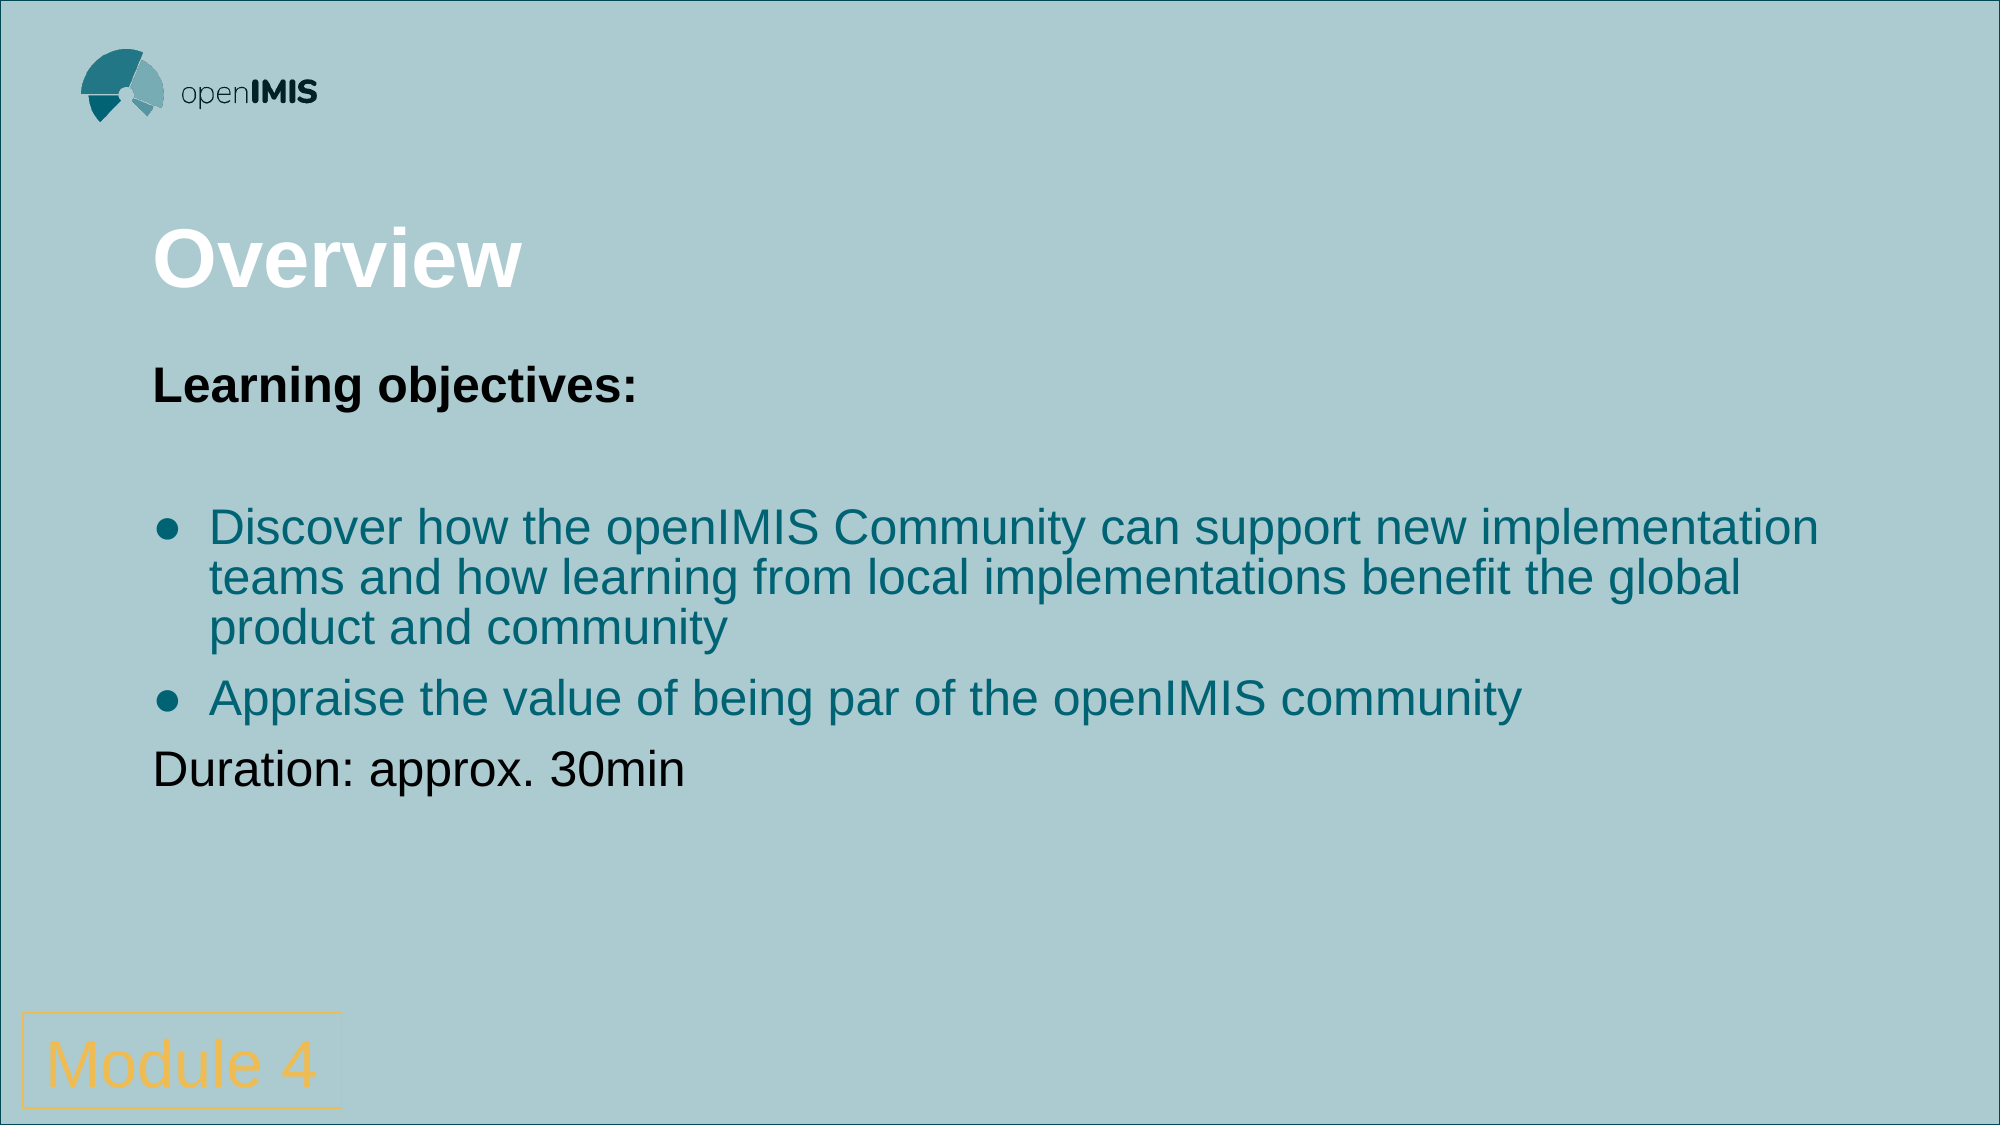

# Overview
Learning objectives:

Discover how the openIMIS Community can support new implementation teams and how learning from local implementations benefit the global product and community
Appraise the value of being par of the openIMIS community
Duration: approx. 30min

Module 4